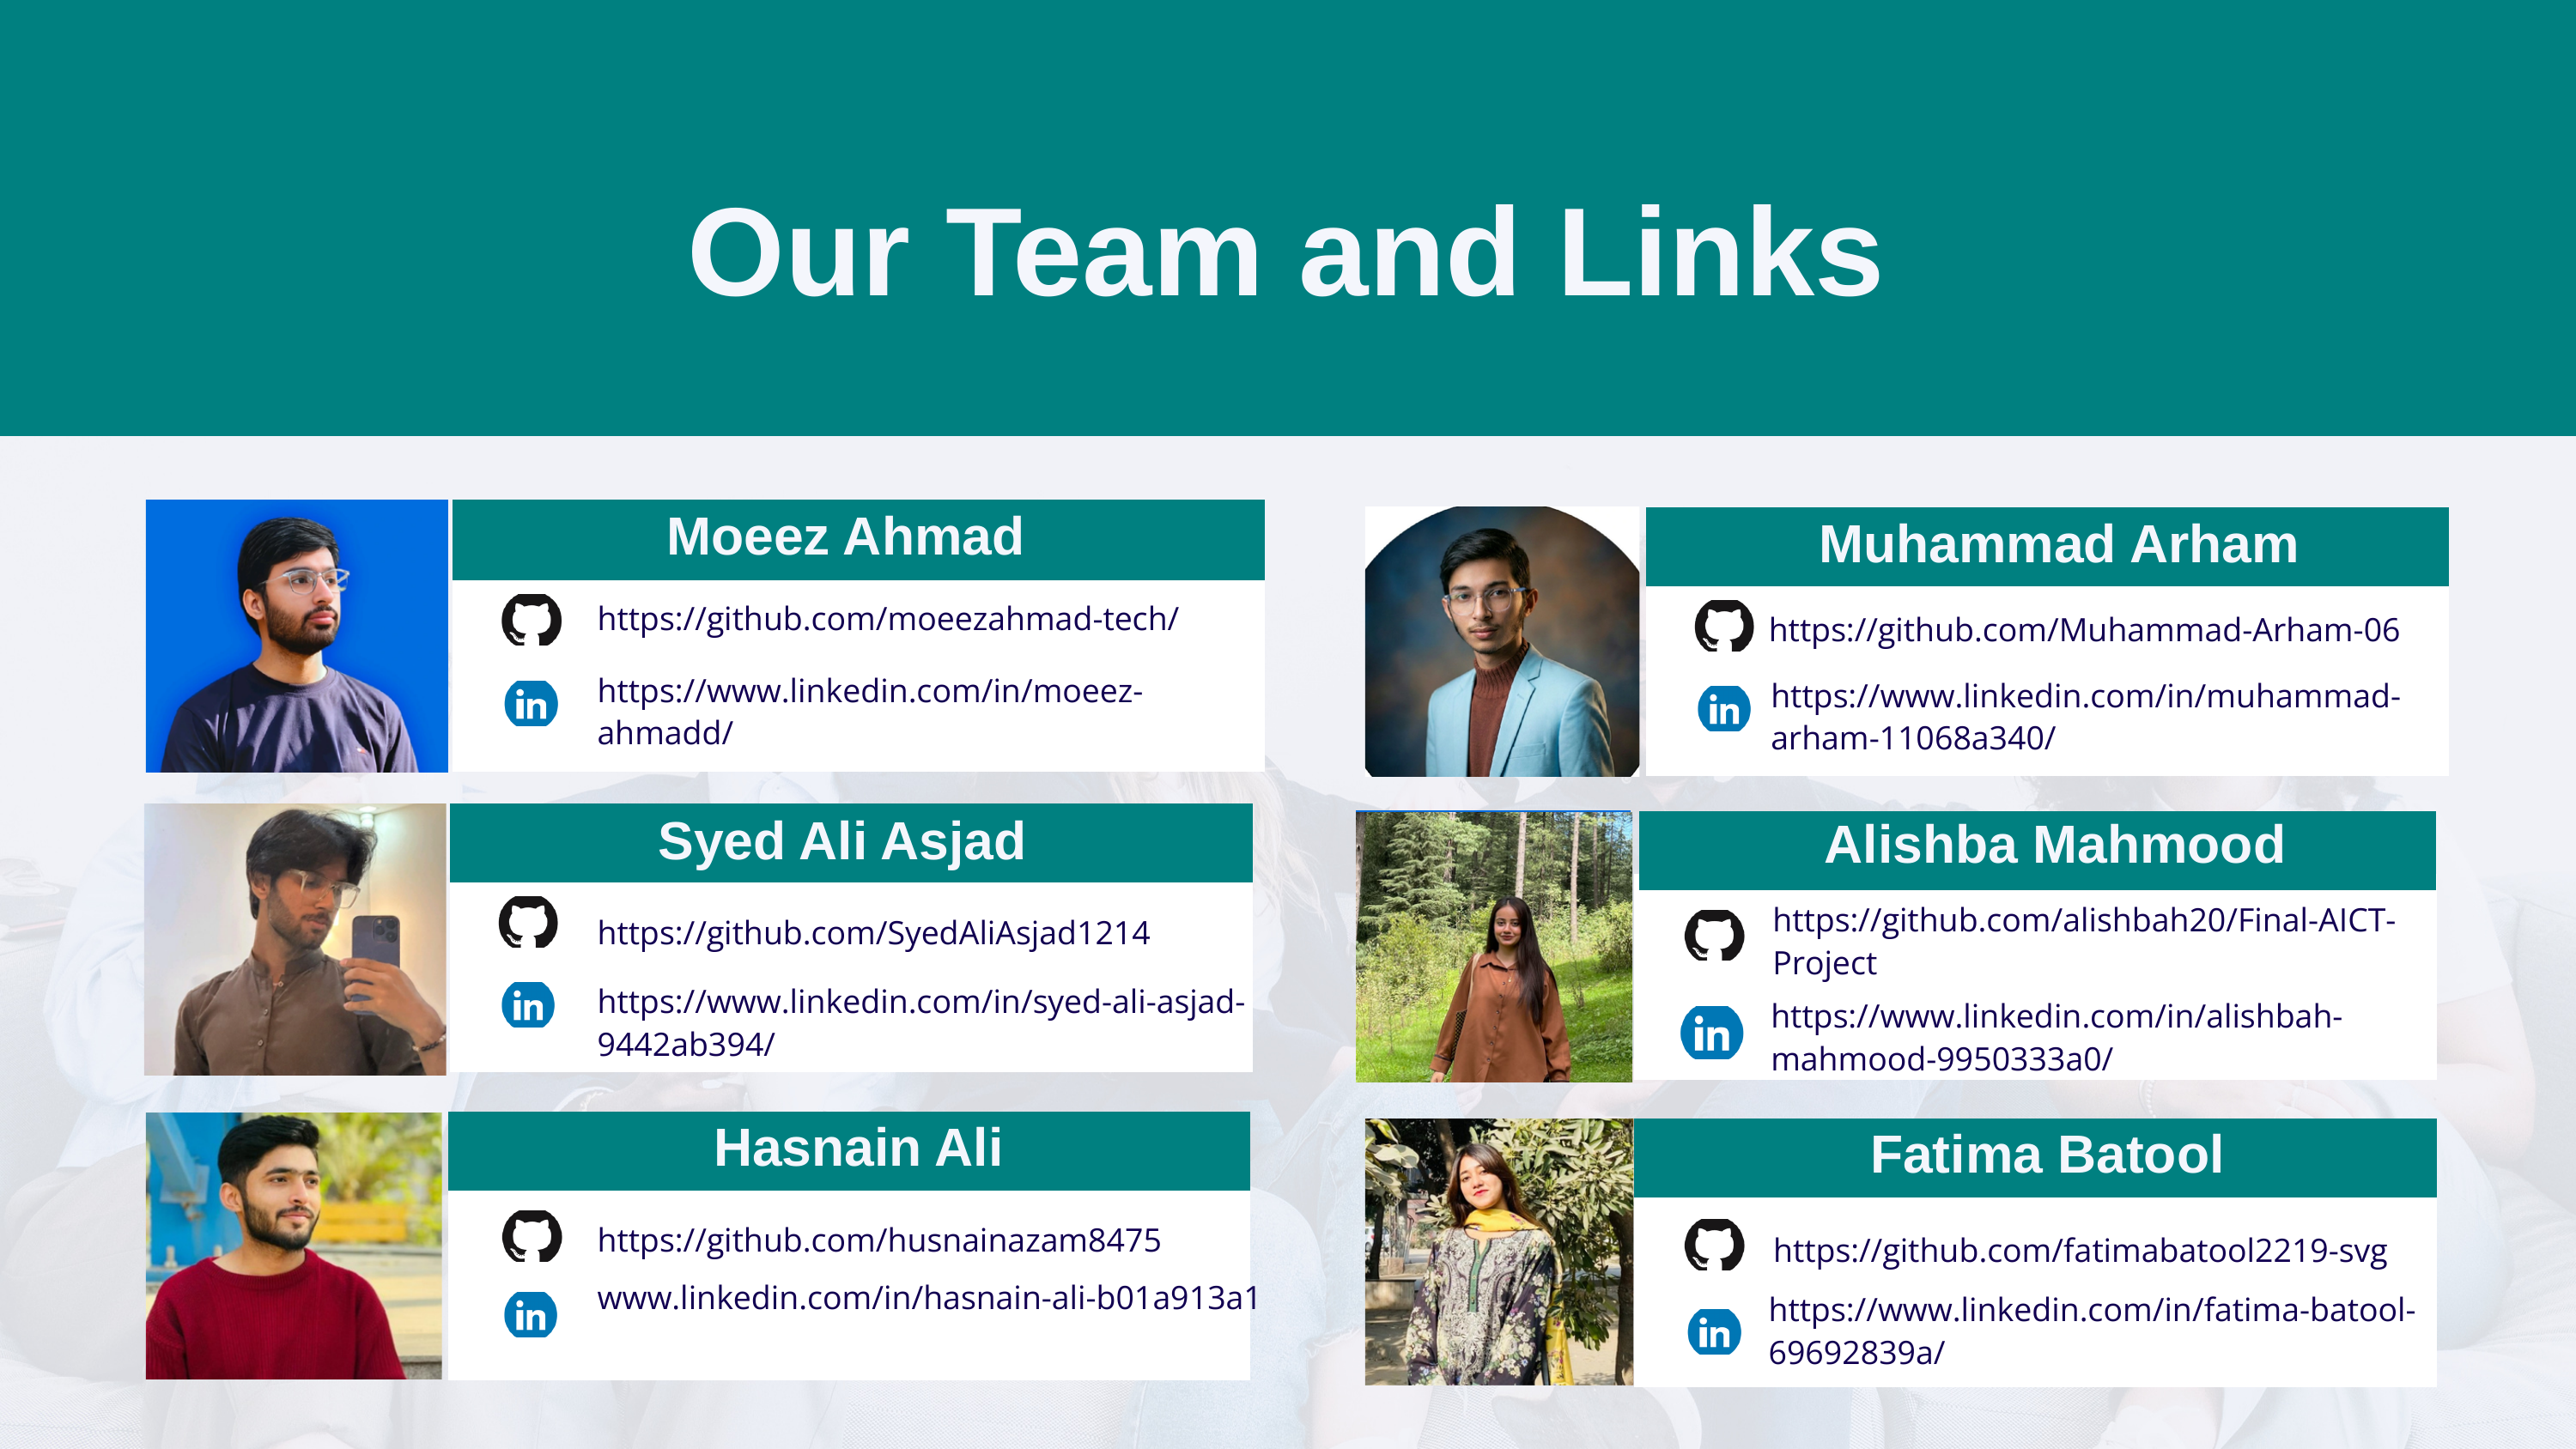

Our Team and Links

Moeez Ahmad

Muhammad Arham

https://github.com/moeezahmad-tech/

https://github.com/Muhammad-Arham-06
https://www.linkedin.com/in/moeez-ahmadd/
https://www.linkedin.com/in/muhammad-arham-11068a340/

Syed Ali Asjad
Alishba Mahmood

https://github.com/alishbah20/Final-AICT-Project

https://github.com/SyedAliAsjad1214

https://www.linkedin.com/in/syed-ali-asjad-9442ab394/

https://www.linkedin.com/in/alishbah-mahmood-9950333a0/

Hasnain Ali

Fatima Batool

https://github.com/husnainazam8475

https://github.com/fatimabatool2219-svg
www.linkedin.com/in/hasnain-ali-b01a913a1
https://www.linkedin.com/in/fatima-batool-69692839a/